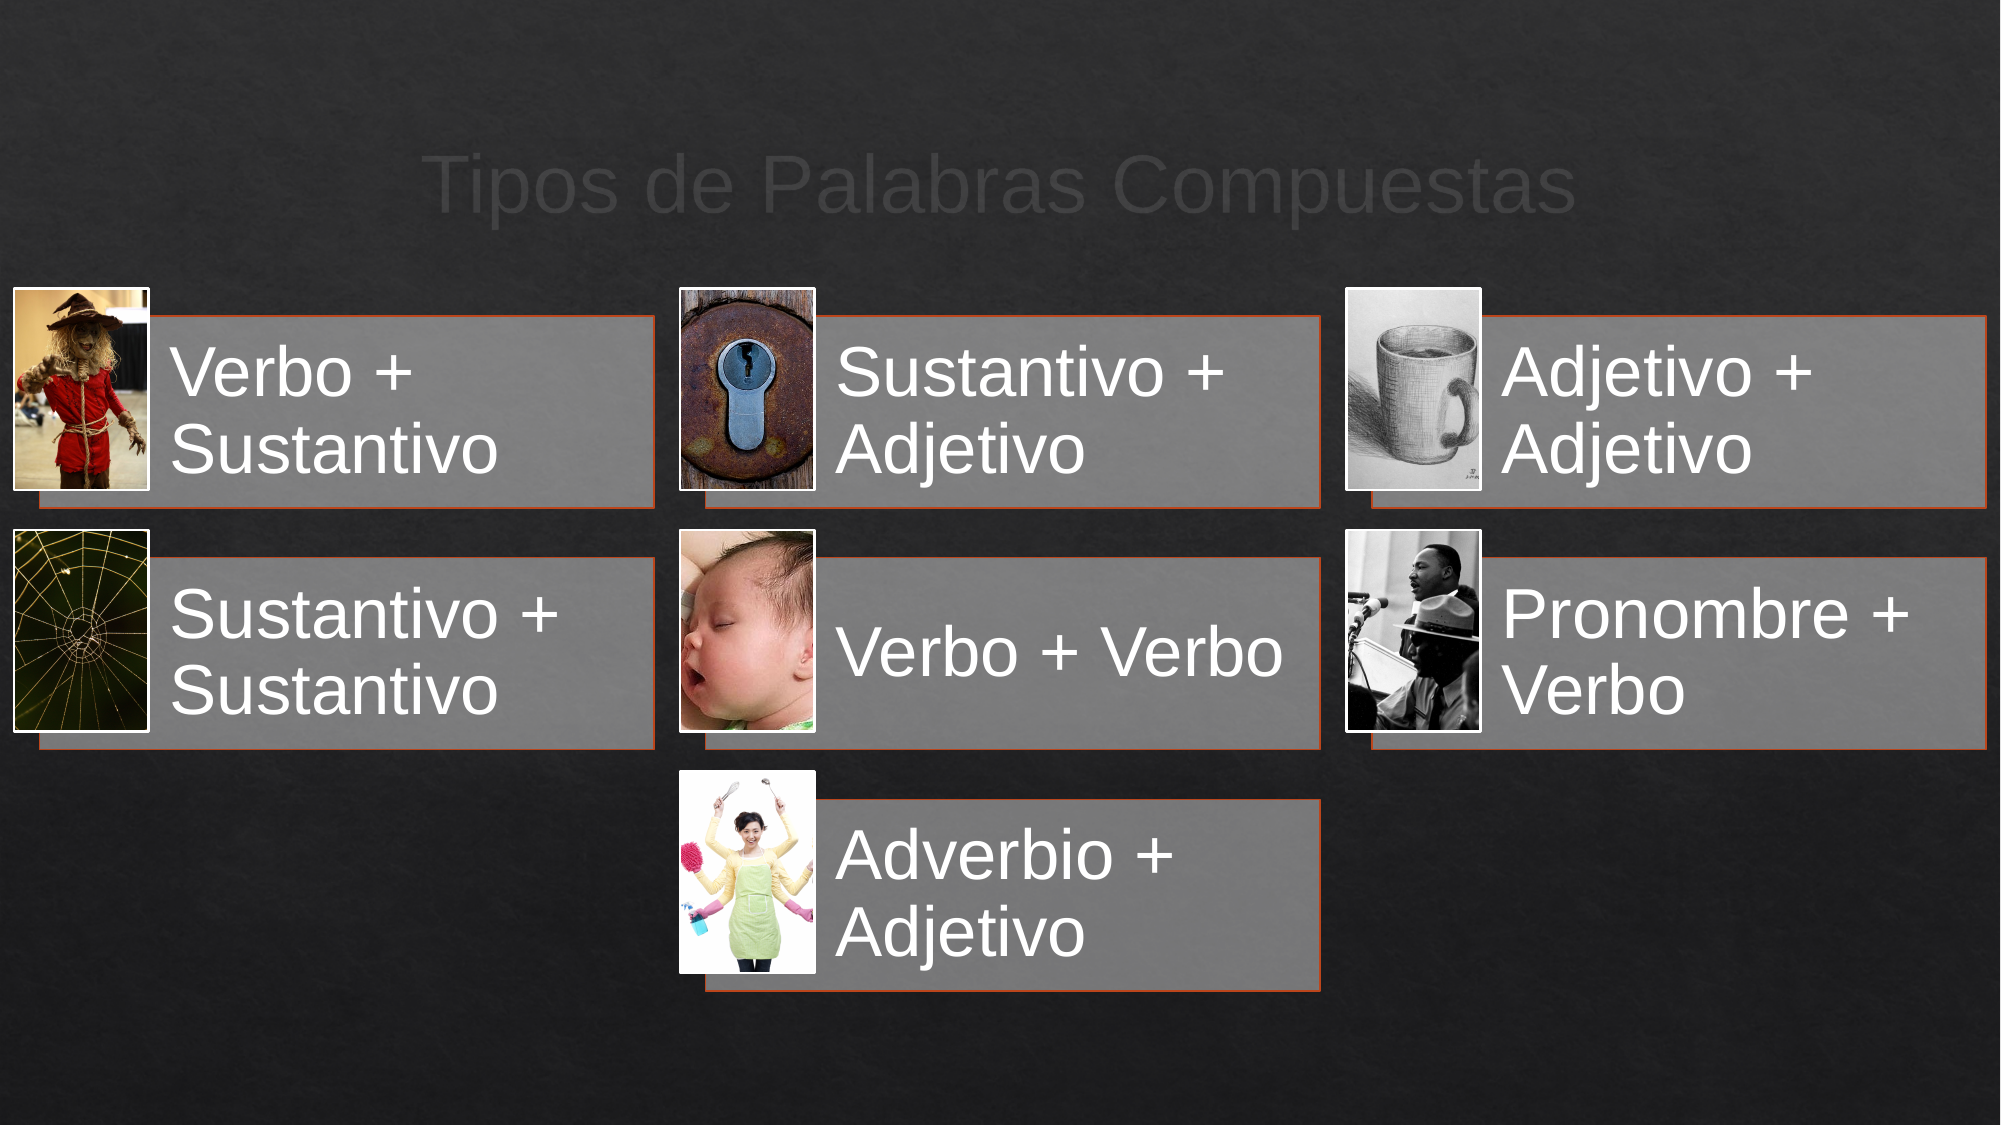

# Tipos de Palabras Compuestas
Verbo + Sustantivo
Sustantivo + Adjetivo
Adjetivo + Adjetivo
Sustantivo + Sustantivo
Verbo + Verbo
Pronombre + Verbo
Adverbio + Adjetivo